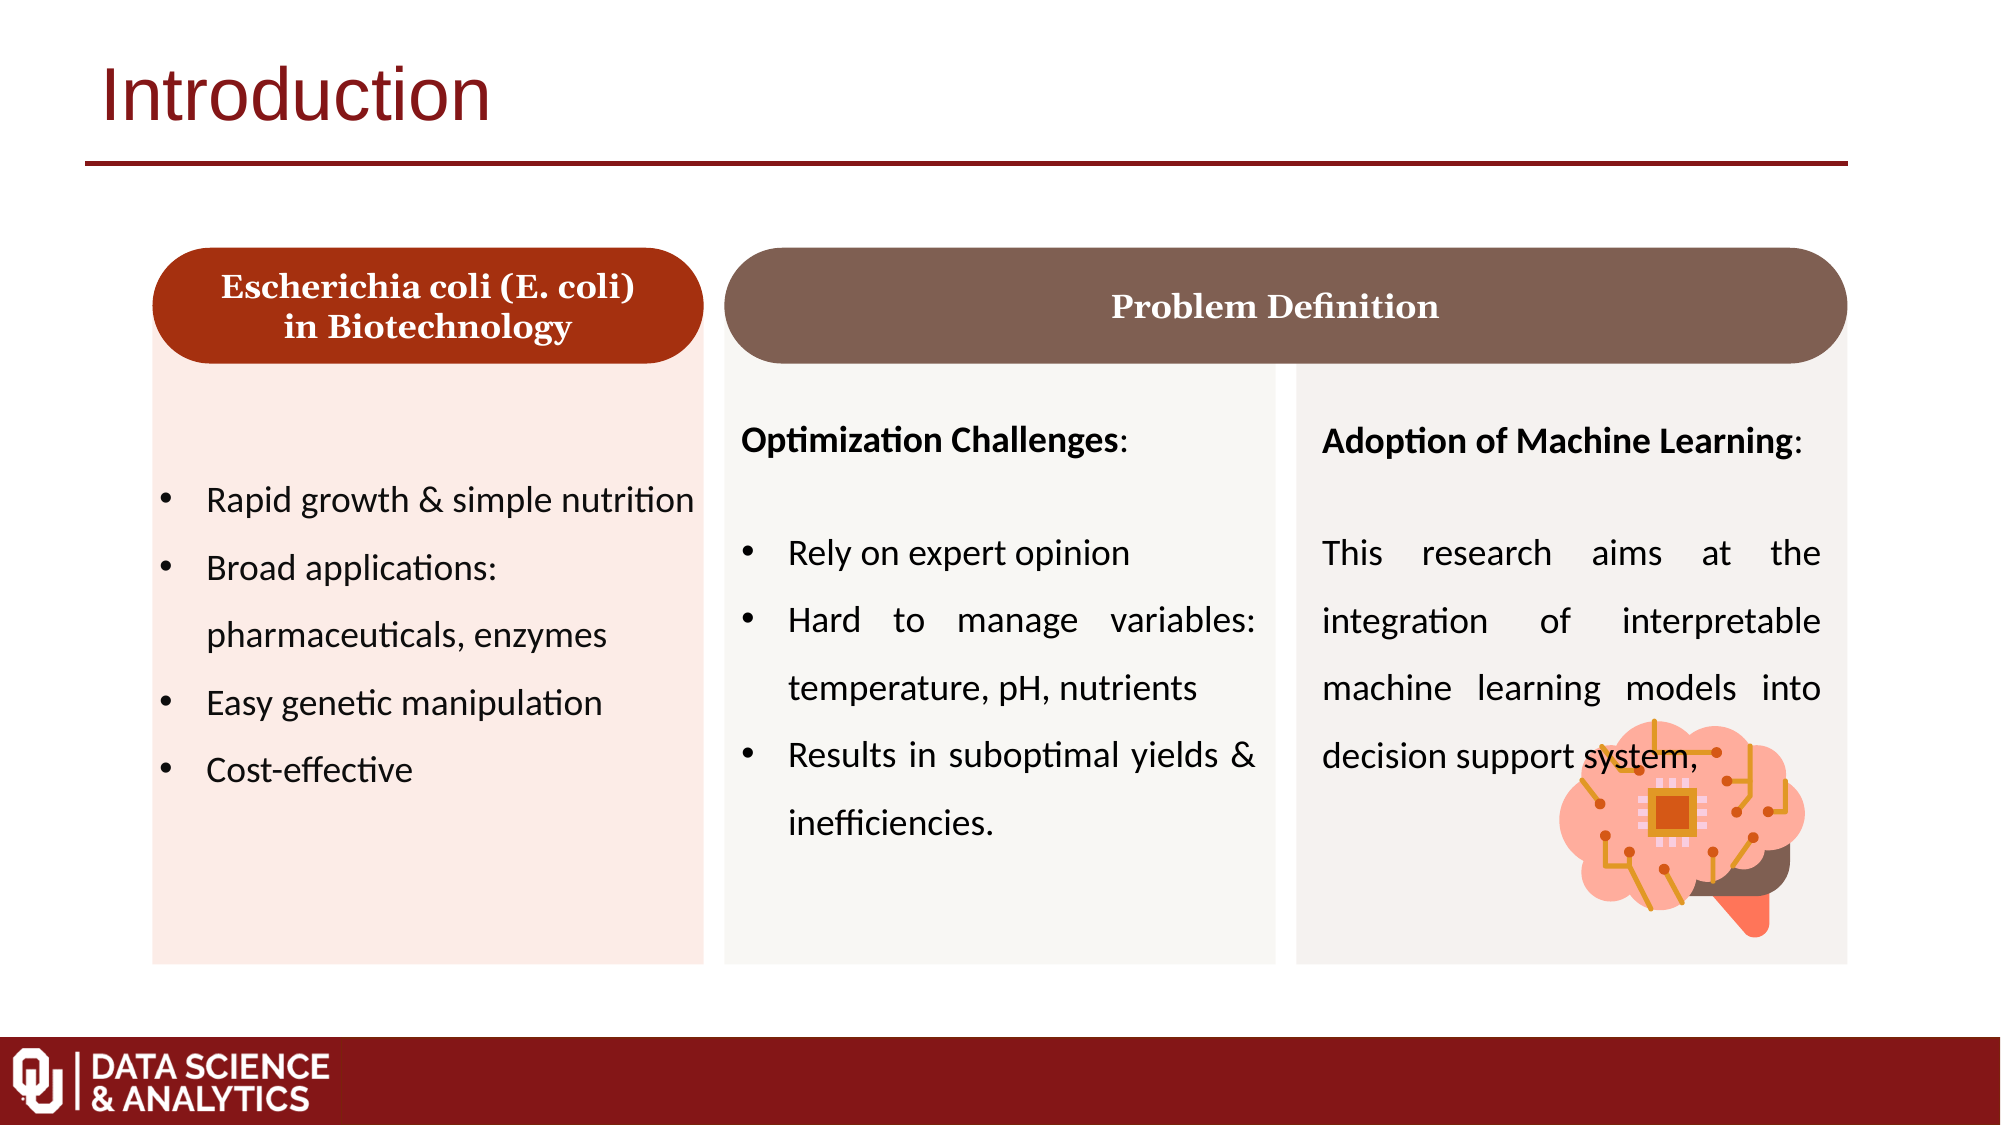

Introduction

Escherichia coli (E. coli) in Biotechnology
Rapid growth & simple nutrition
Broad applications: pharmaceuticals, enzymes
Easy genetic manipulation
Cost-effective
Problem Definition
Adoption of Machine Learning:

This research aims at the integration of interpretable machine learning models into decision support system,

Optimization Challenges:

Rely on expert opinion
Hard to manage variables: temperature, pH, nutrients
Results in suboptimal yields & inefficiencies.